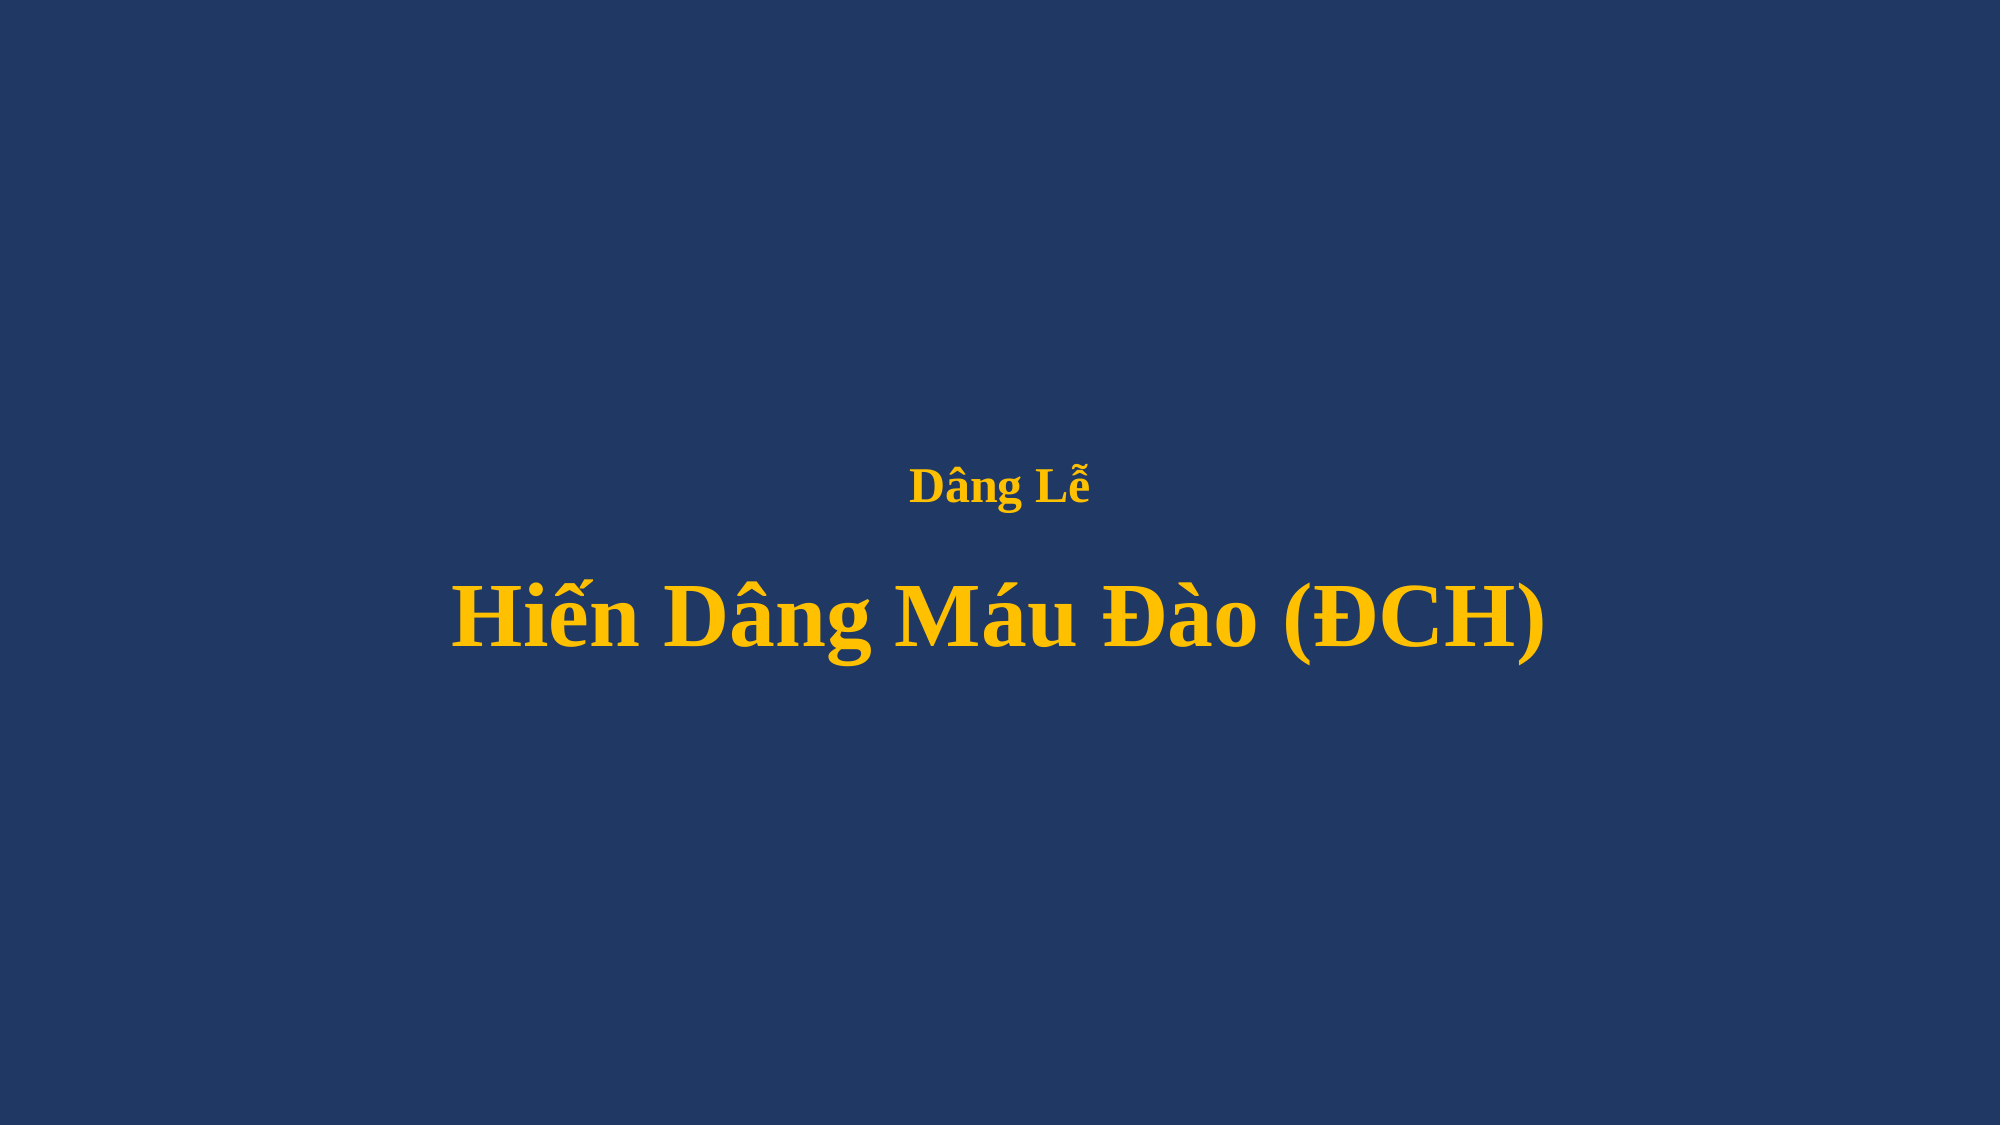

# Dâng Lễ Hiến Dâng Máu Đào (ĐCH)